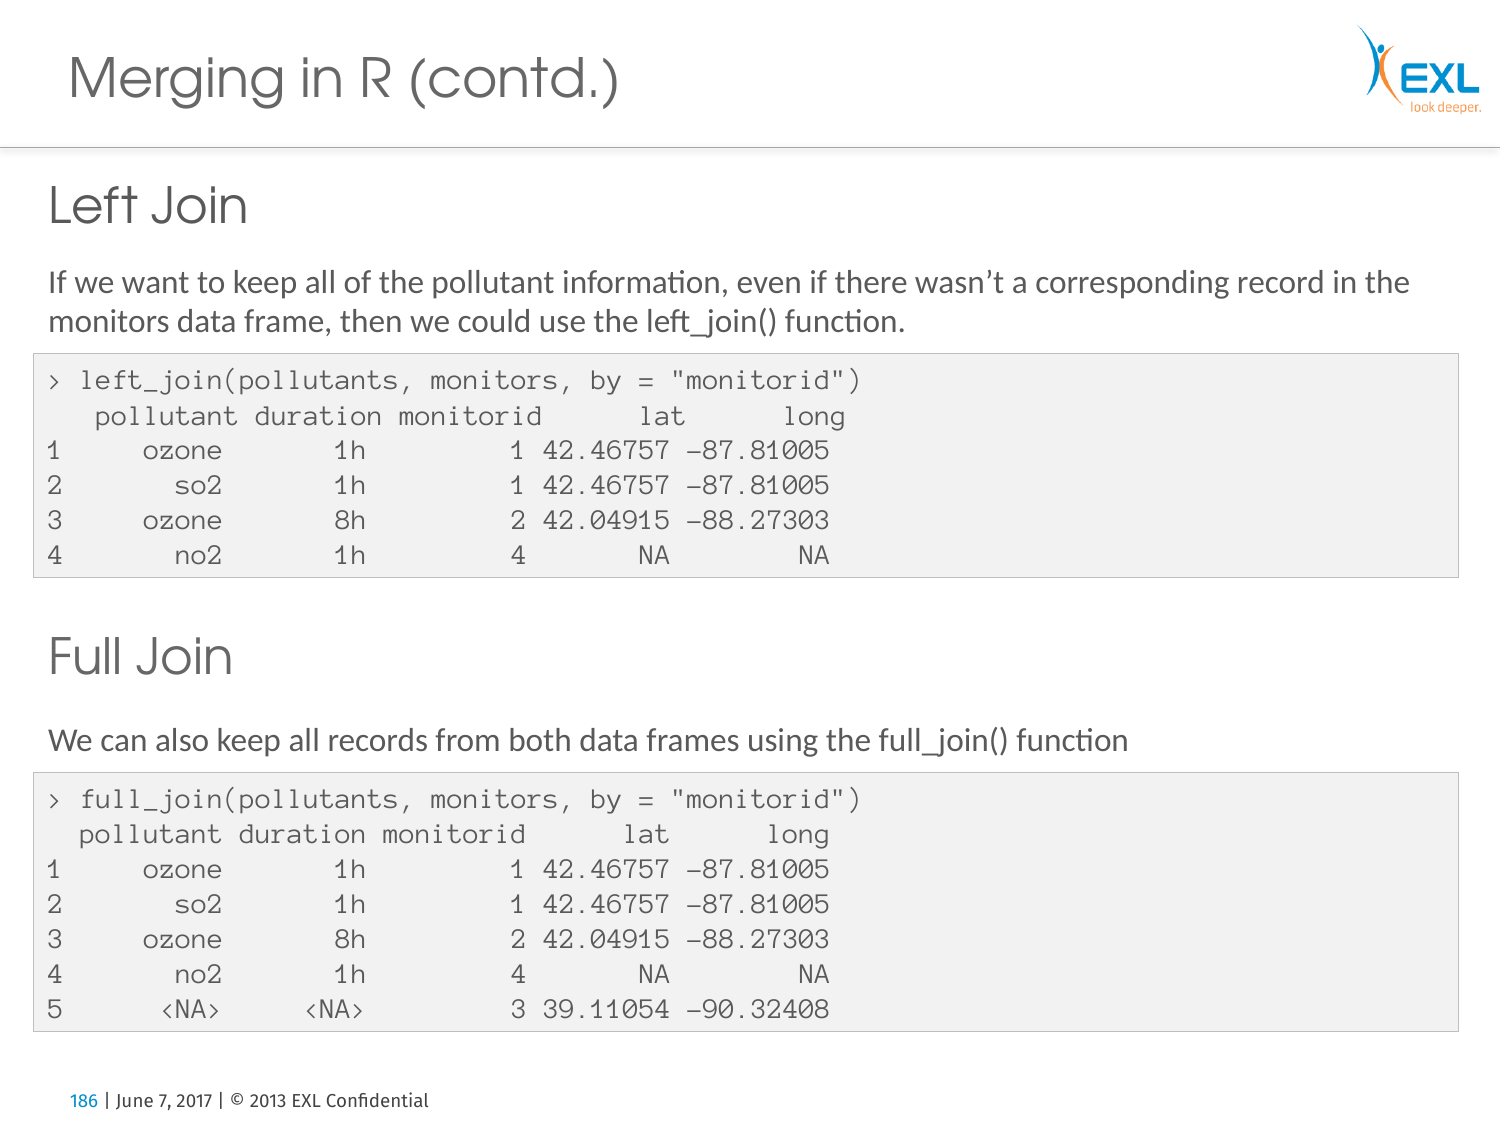

# Merging in R (contd.)
Left Join

If we want to keep all of the pollutant information, even if there wasn’t a corresponding record in the monitors data frame, then we could use the left_join() function.
> left_join(pollutants, monitors, by = "monitorid")
   pollutant duration monitorid      lat      long
1     ozone       1h         1 42.46757 -87.81005
2       so2       1h         1 42.46757 -87.81005
3     ozone       8h         2 42.04915 -88.27303
4       no2       1h         4       NA        NA
Full Join
We can also keep all records from both data frames using the full_join() function
> full_join(pollutants, monitors, by = "monitorid")
  pollutant duration monitorid      lat      long
1     ozone       1h         1 42.46757 -87.81005
2       so2       1h         1 42.46757 -87.81005
3     ozone       8h         2 42.04915 -88.27303
4       no2       1h         4       NA        NA
5      <NA>     <NA>         3 39.11054 -90.32408